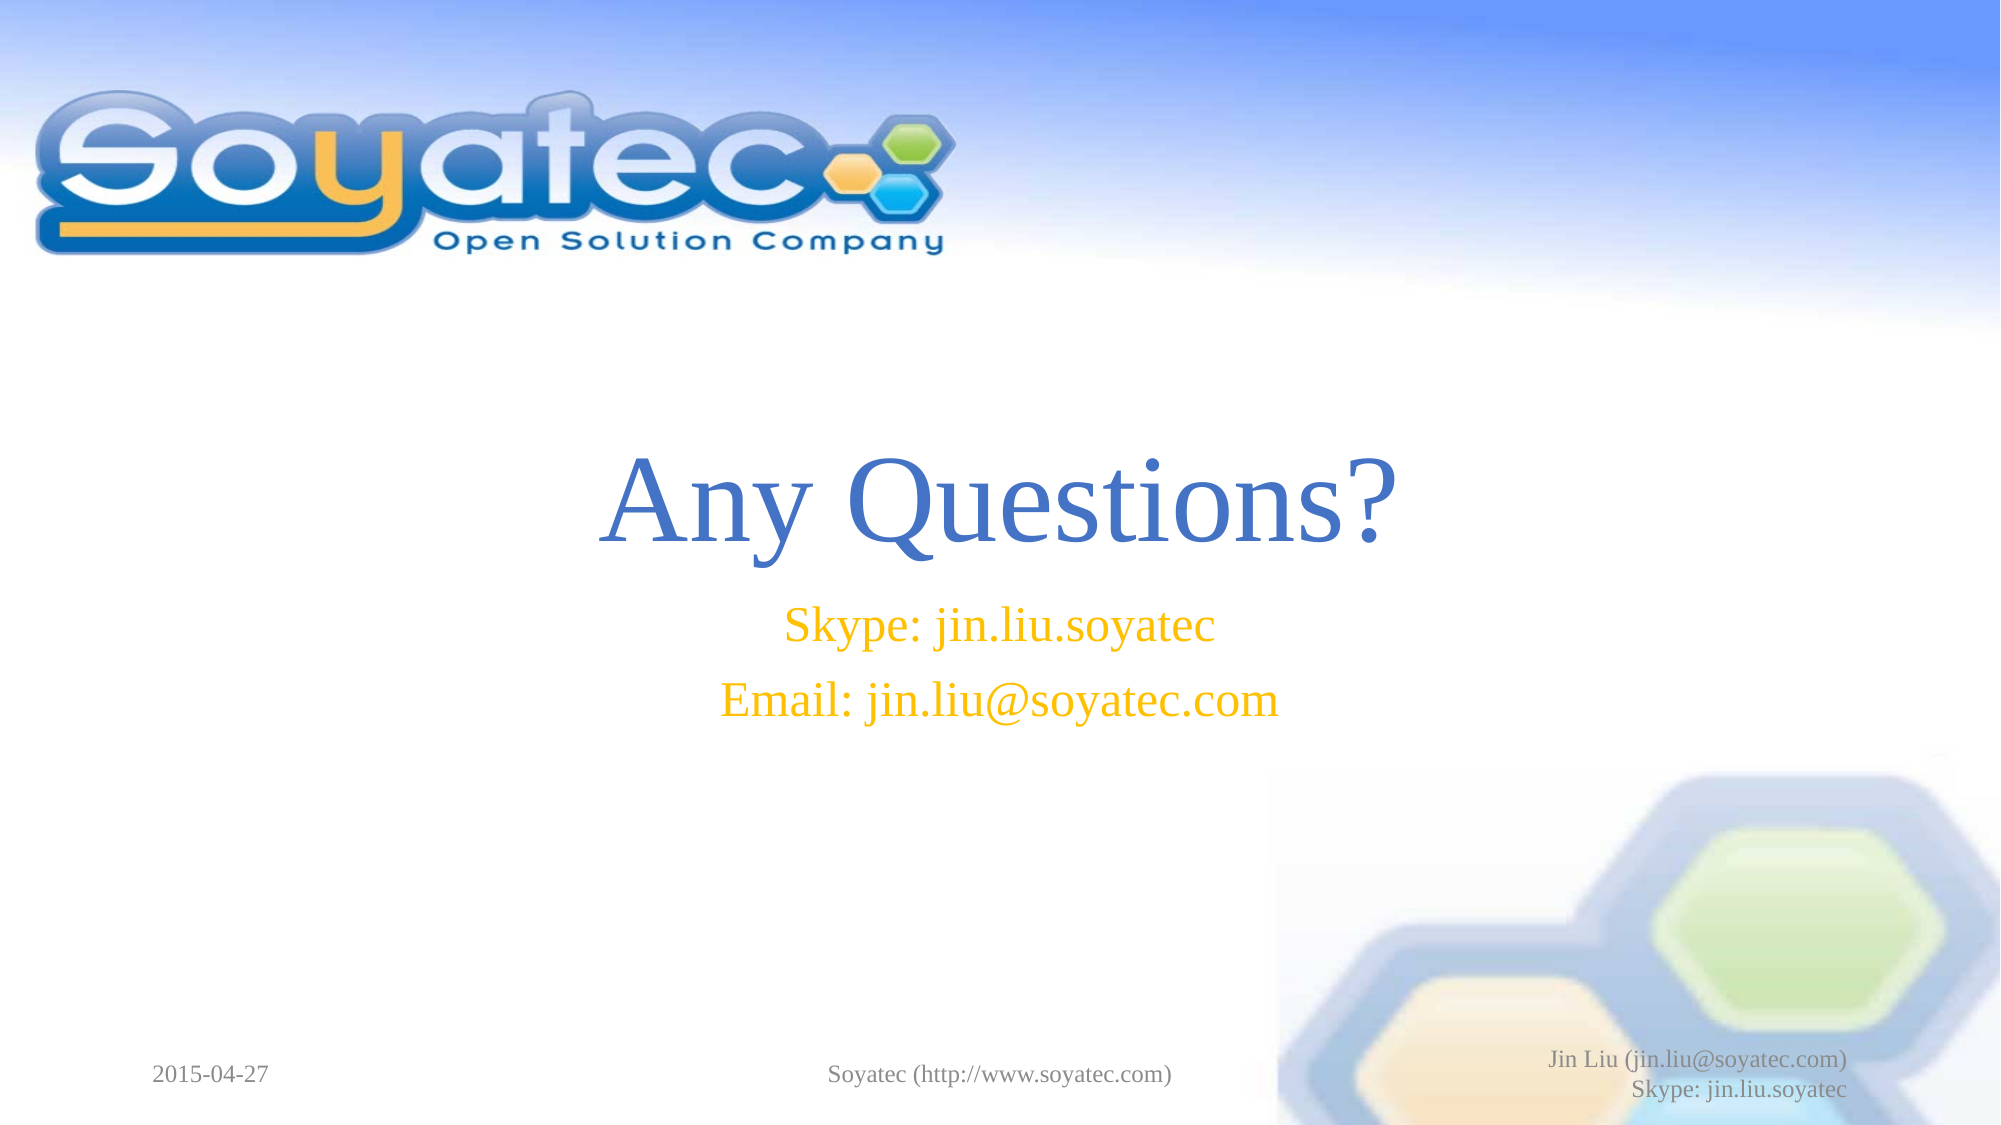

# Any Questions?
Skype: jin.liu.soyatec
Email: jin.liu@soyatec.com
2015-04-27
Soyatec (http://www.soyatec.com)
Jin Liu (jin.liu@soyatec.com)
Skype: jin.liu.soyatec